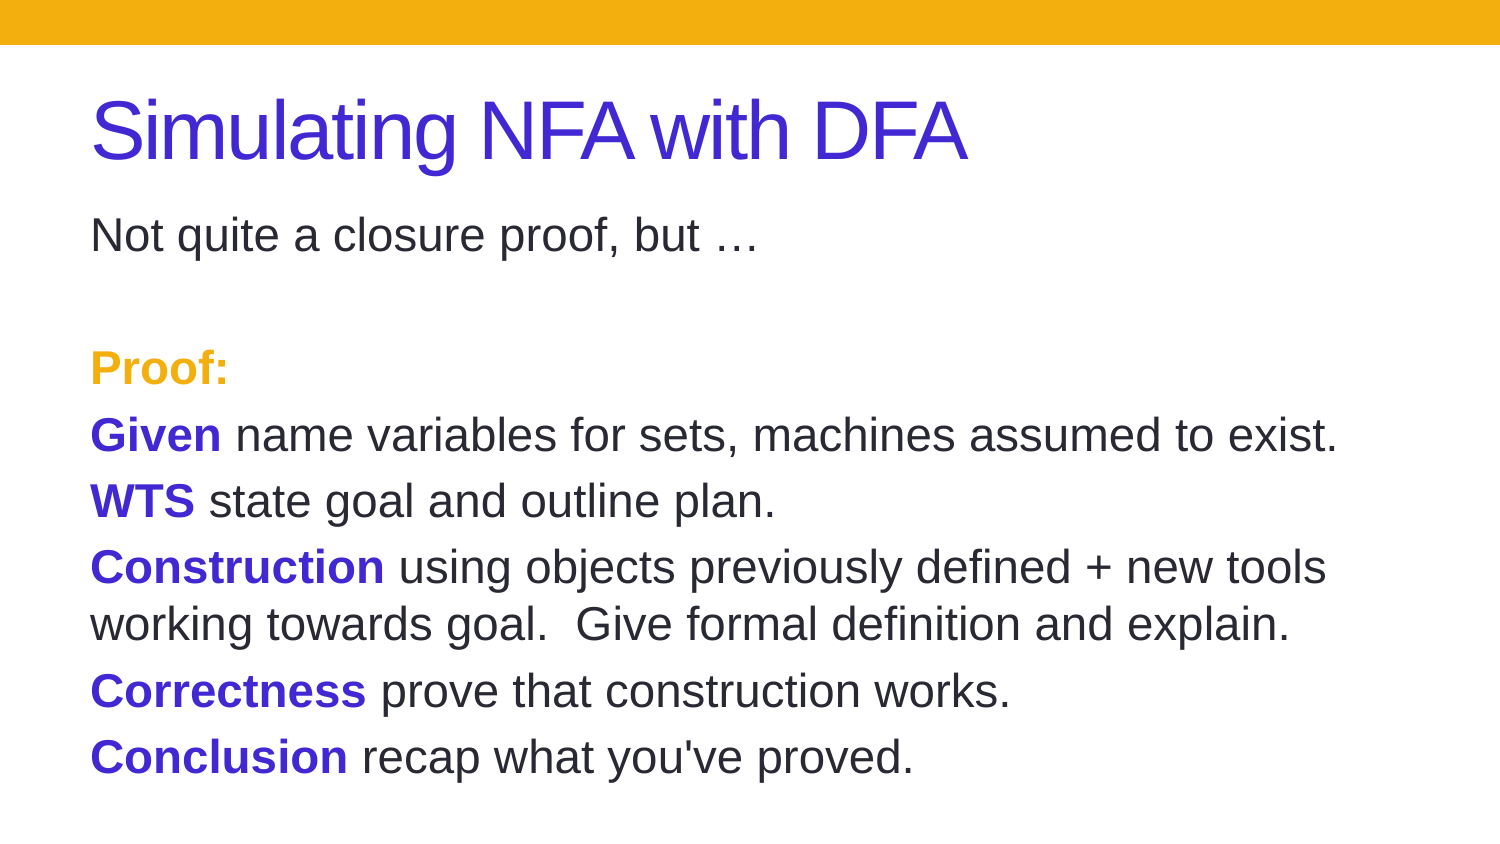

# Simulating NFA with DFA
Not quite a closure proof, but …

Proof:
Given name variables for sets, machines assumed to exist.
WTS state goal and outline plan.
Construction using objects previously defined + new tools working towards goal.  Give formal definition and explain.
Correctness prove that construction works.
Conclusion recap what you've proved.